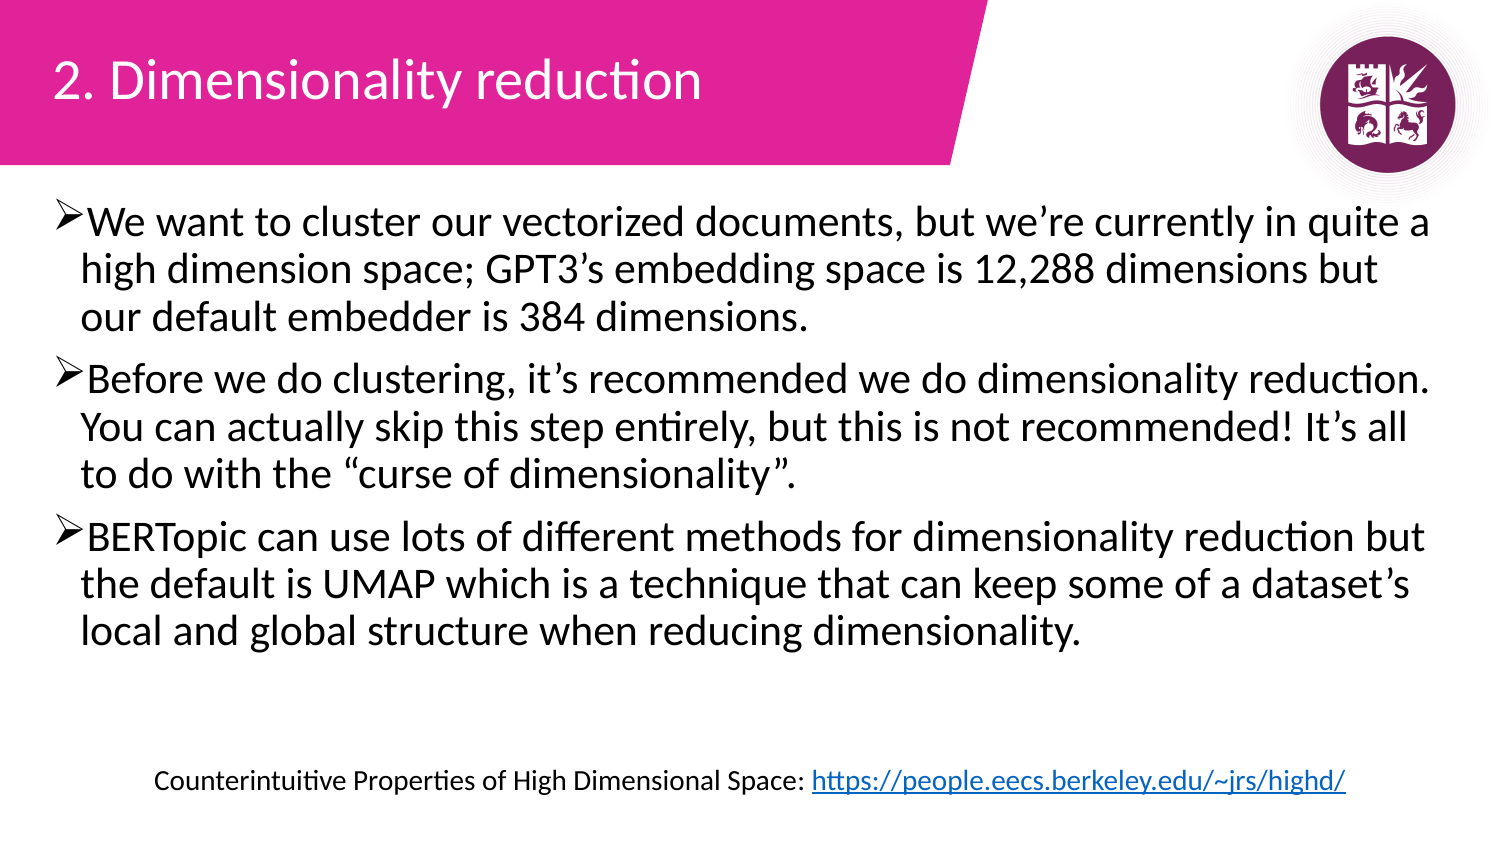

# 2. Dimensionality reduction
We want to cluster our vectorized documents, but we’re currently in quite a high dimension space; GPT3’s embedding space is 12,288 dimensions but our default embedder is 384 dimensions.
Before we do clustering, it’s recommended we do dimensionality reduction. You can actually skip this step entirely, but this is not recommended! It’s all to do with the “curse of dimensionality”.
BERTopic can use lots of different methods for dimensionality reduction but the default is UMAP which is a technique that can keep some of a dataset’s local and global structure when reducing dimensionality.

Counterintuitive Properties of High Dimensional Space: https://people.eecs.berkeley.edu/~jrs/highd/